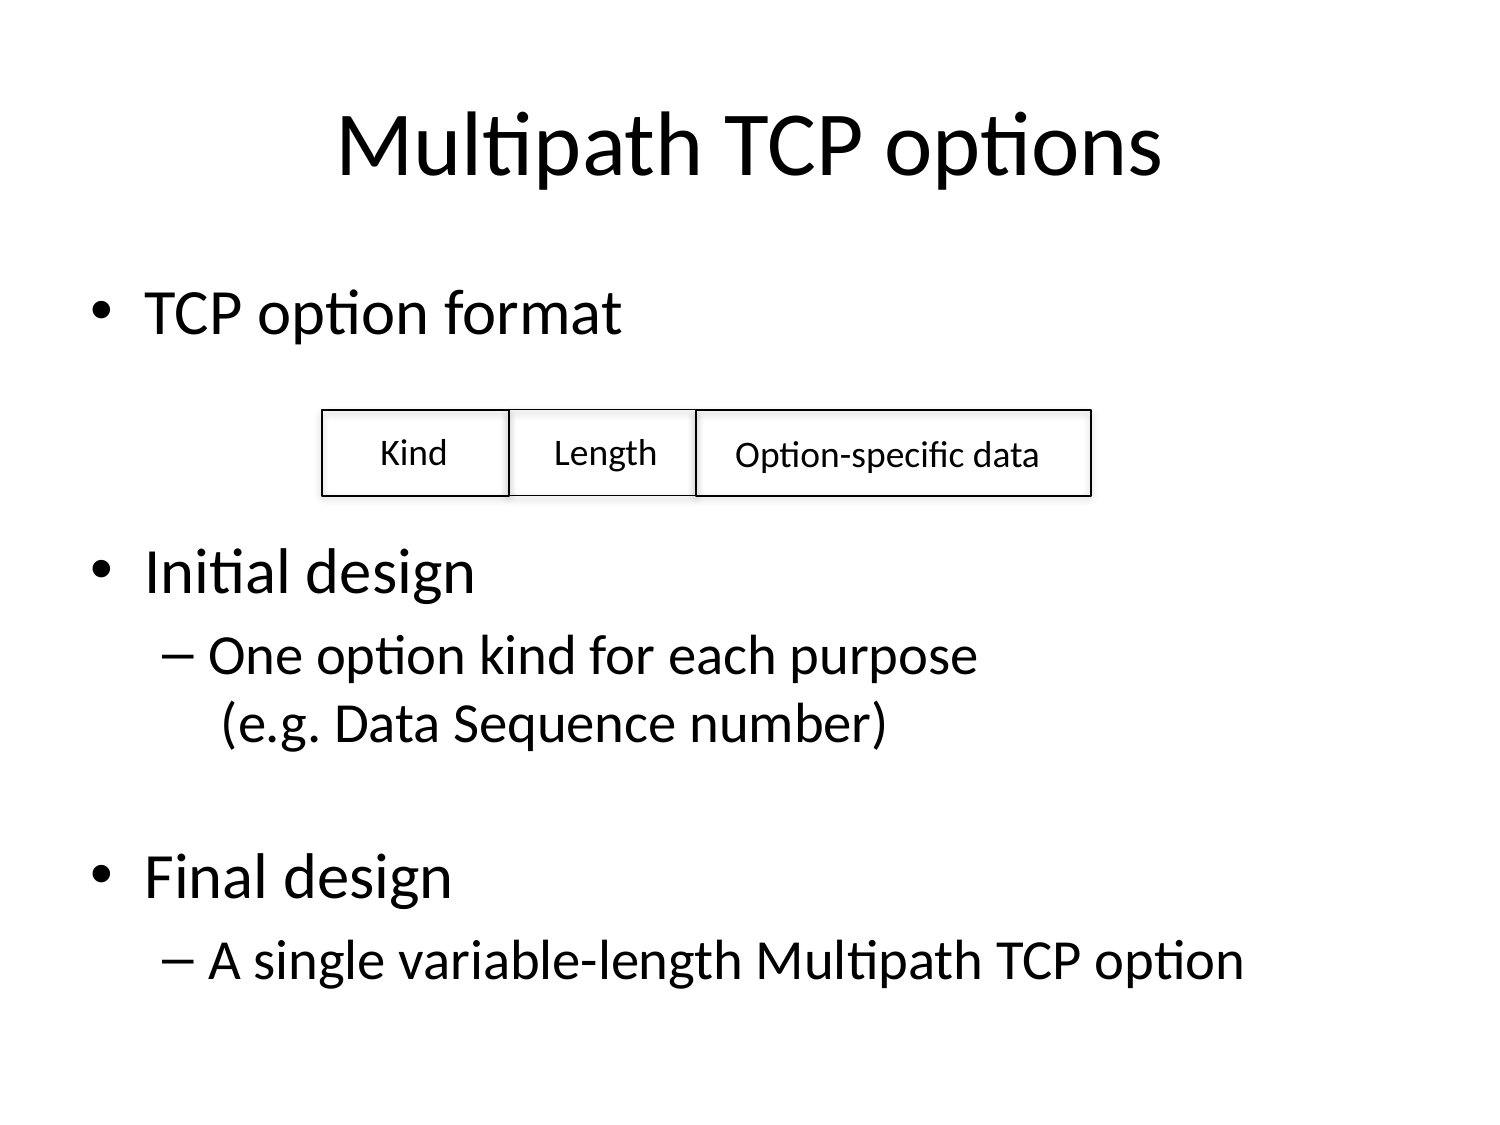

# Multipath TCP options
TCP option format

Initial design
One option kind for each purpose
 (e.g. Data Sequence number)
Final design
A single variable-length Multipath TCP option

Kind
Length
Option-specific data